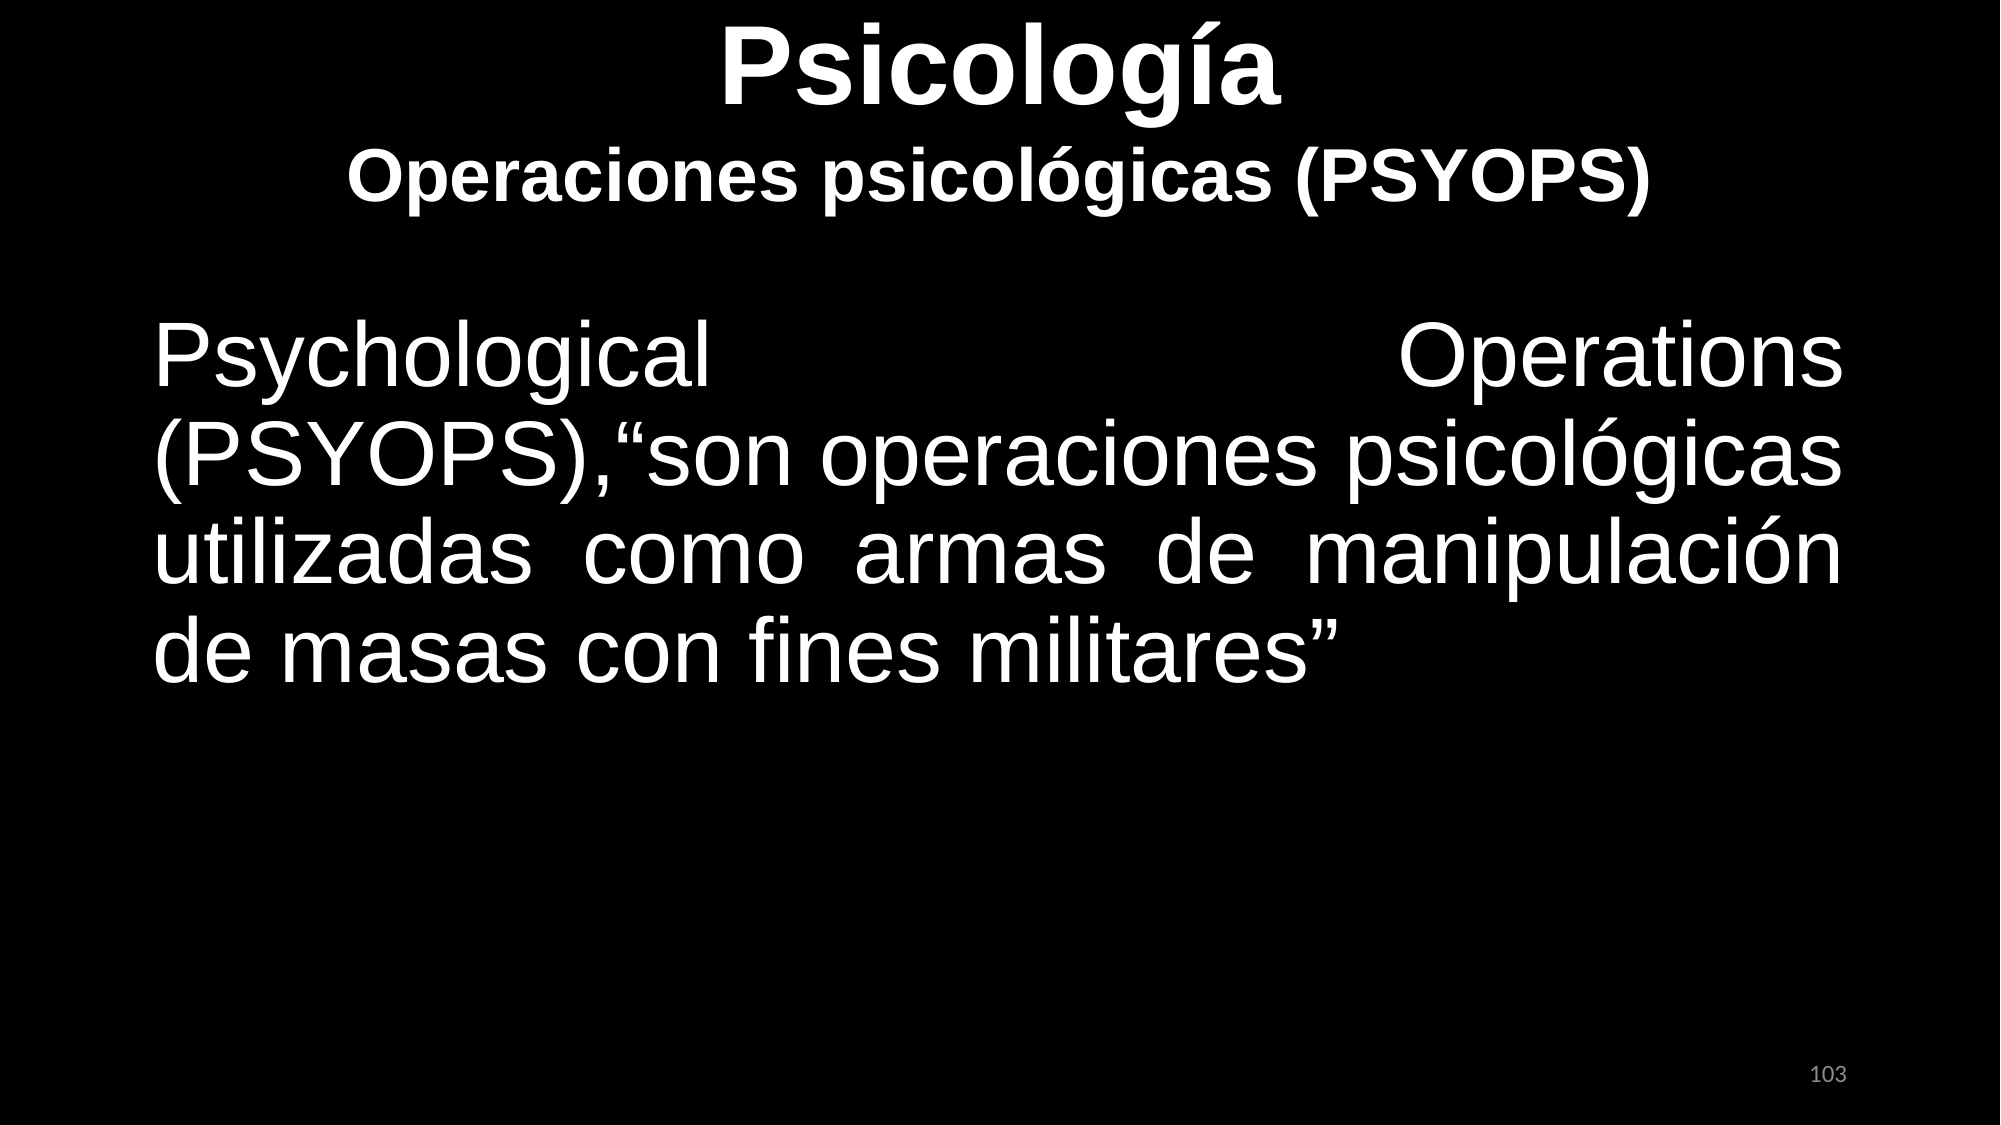

Psicología
Operaciones psicológicas (PSYOPS)

Psychological Operations (PSYOPS),“son operaciones psicológicas utilizadas como armas de manipulación de masas con fines militares”
103